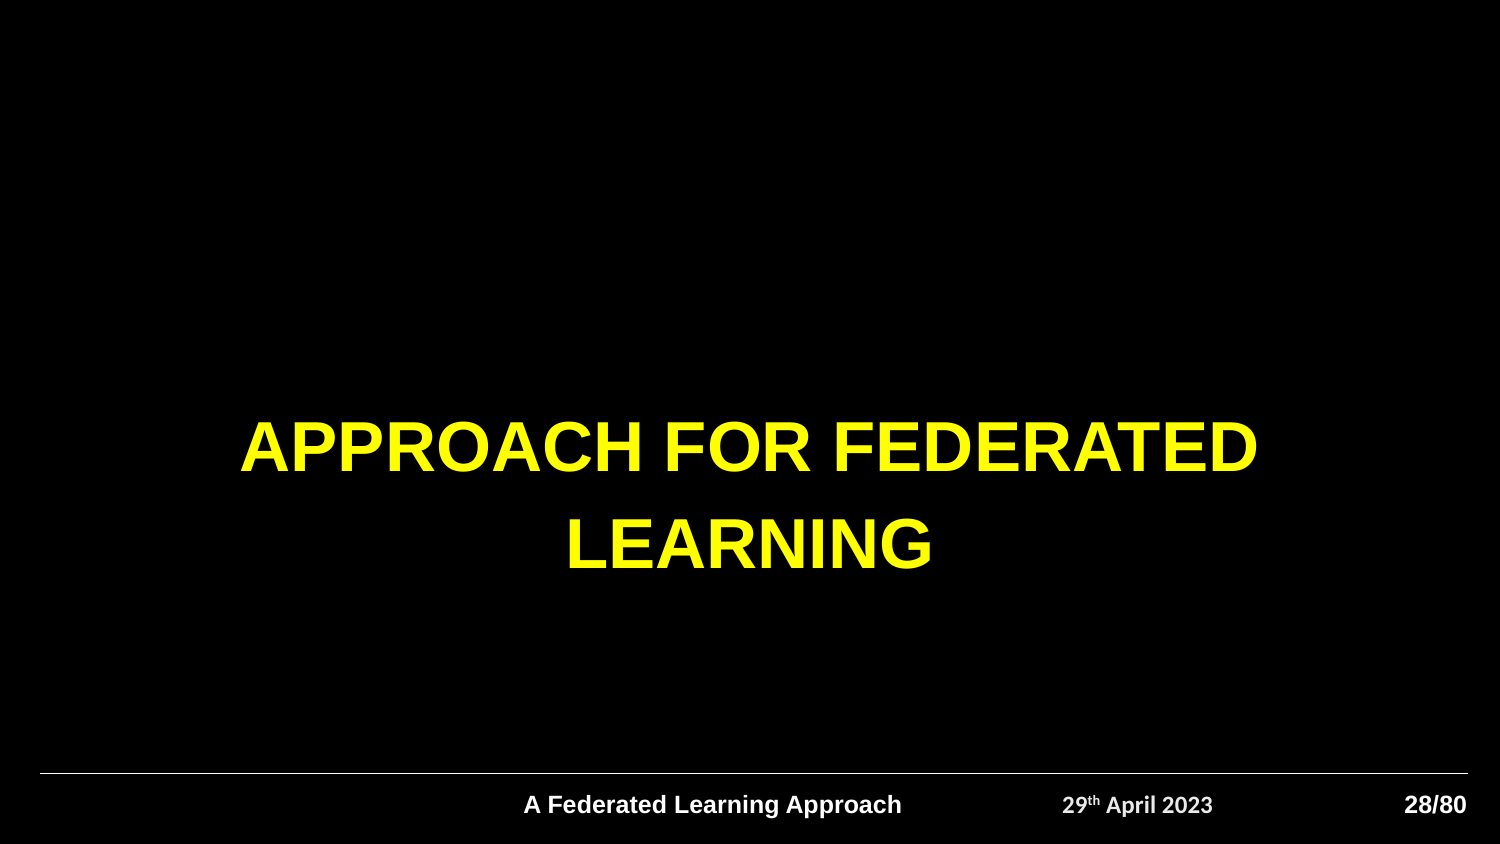

APPROACH FOR FEDERATED LEARNING
A Federated Learning Approach
29th April 2023

28/80